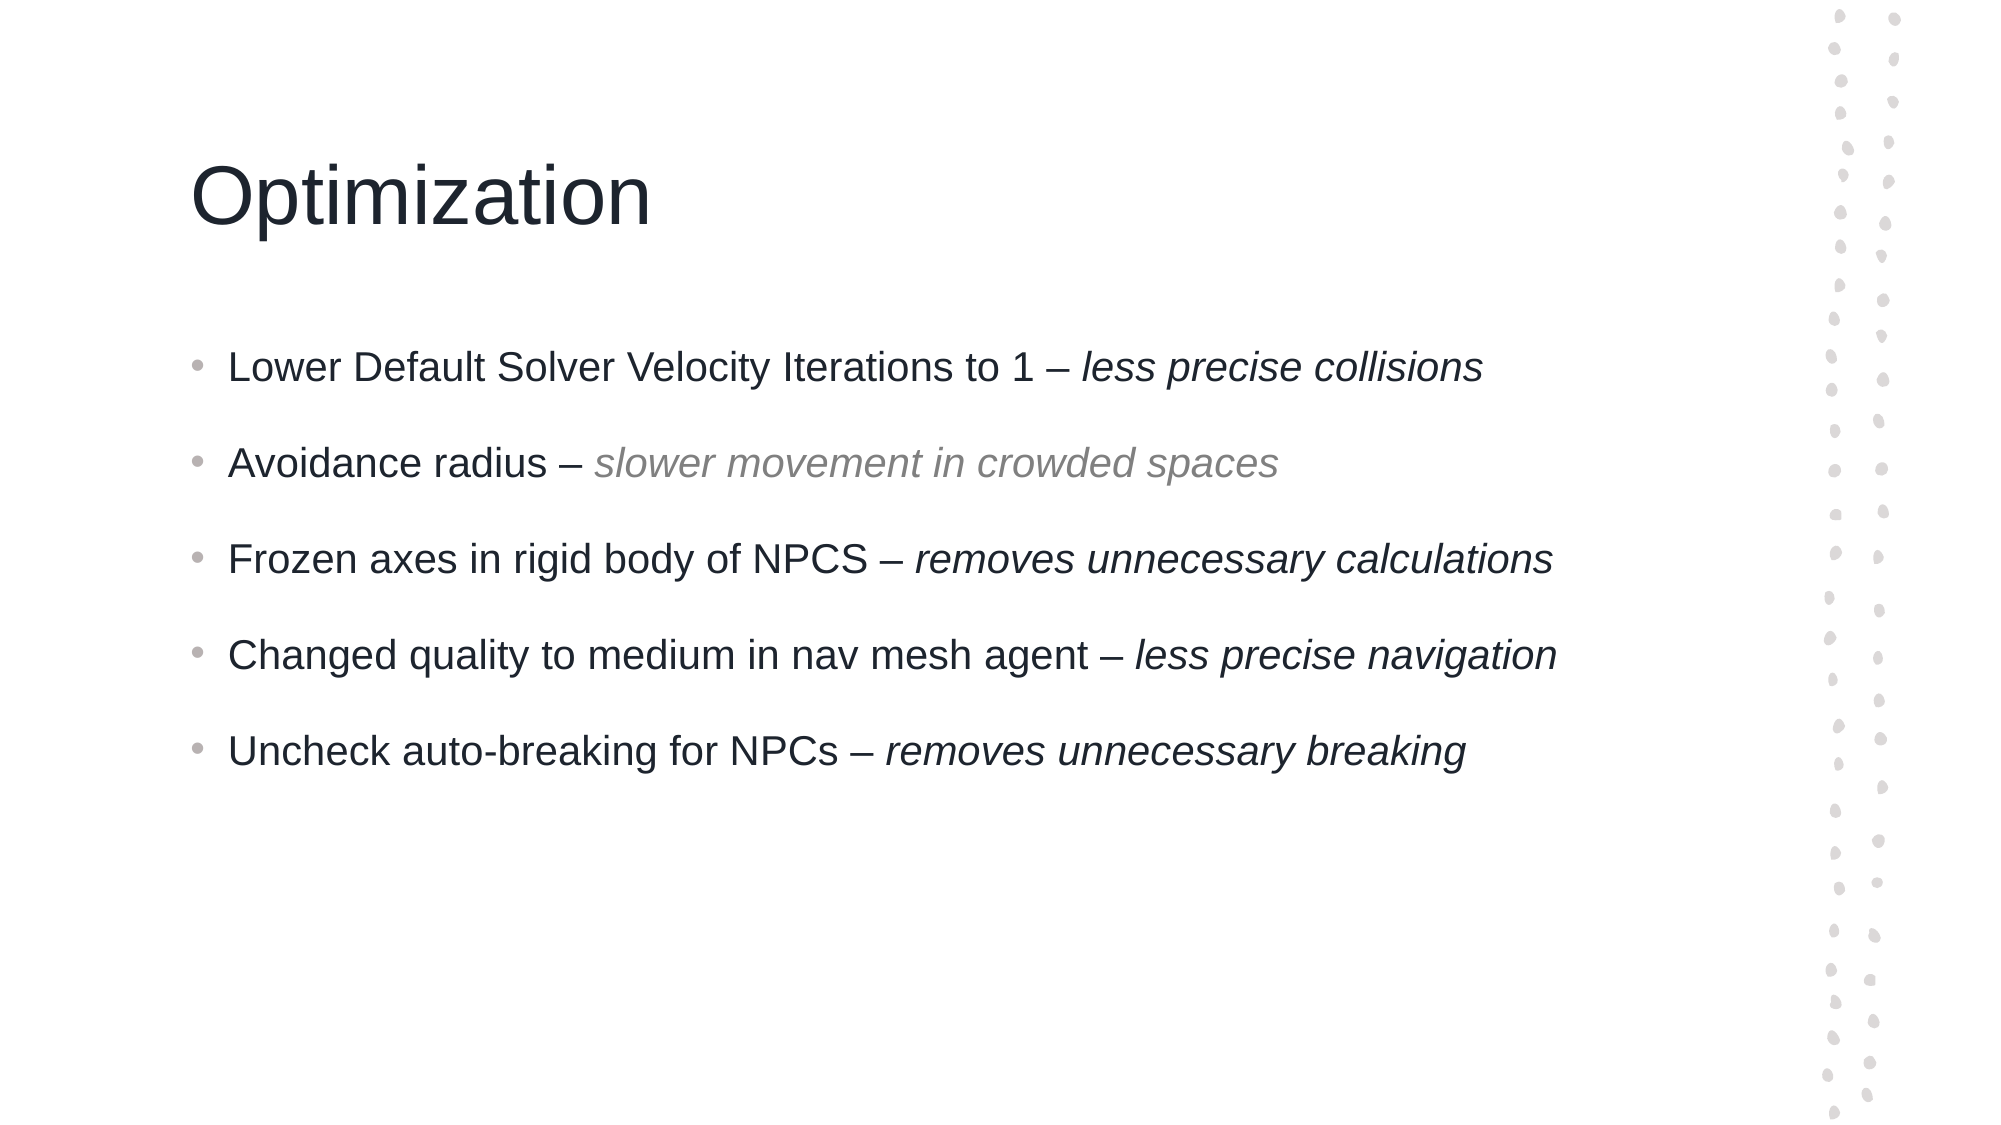

# Optimization
Lower Default Solver Velocity Iterations to 1 – less precise collisions
Avoidance radius – slower movement in crowded spaces
Frozen axes in rigid body of NPCS – removes unnecessary calculations
Changed quality to medium in nav mesh agent – less precise navigation
Uncheck auto-breaking for NPCs – removes unnecessary breaking